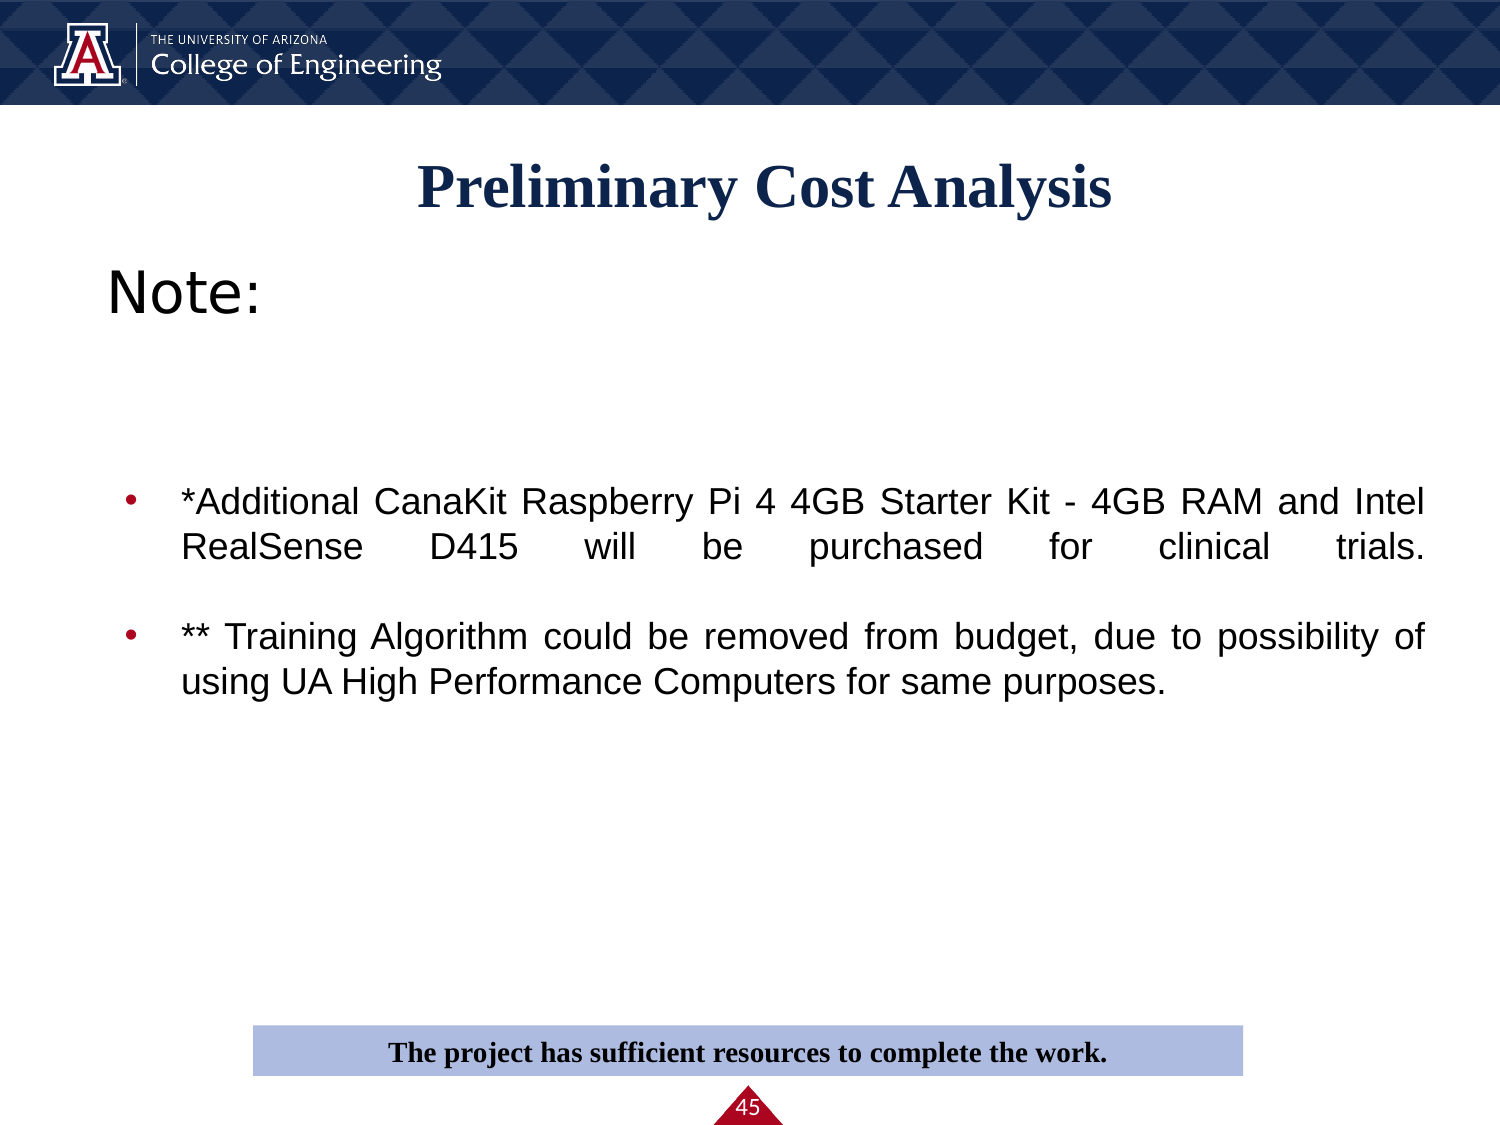

# Preliminary Cost Analysis
Note:
*Additional CanaKit Raspberry Pi 4 4GB Starter Kit - 4GB RAM and Intel RealSense D415 will be purchased for clinical trials.
** Training Algorithm could be removed from budget, due to possibility of using UA High Performance Computers for same purposes.
The project has sufficient resources to complete the work.
45